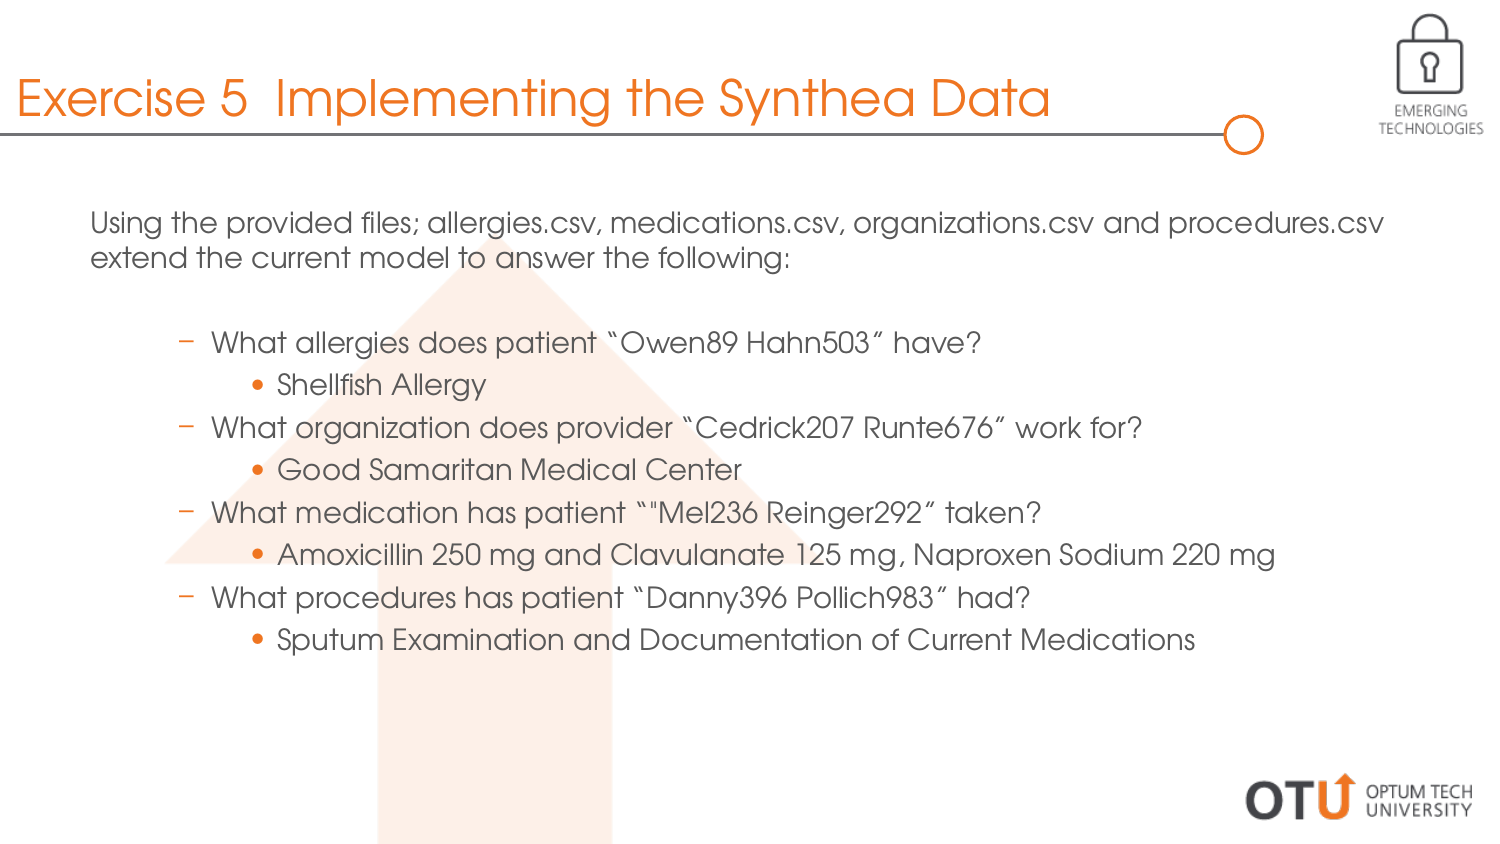

Exercise 5  Implementing the Synthea Data
Using the provided files; allergies.csv, medications.csv, organizations.csv and procedures.csv extend the current model to answer the following:

What allergies does patient “Owen89 Hahn503” have?
Shellfish Allergy
What organization does provider “Cedrick207 Runte676” work for?
Good Samaritan Medical Center
What medication has patient “"Mel236 Reinger292” taken?
Amoxicillin 250 mg and Clavulanate 125 mg, Naproxen Sodium 220 mg
What procedures has patient “Danny396 Pollich983” had?
Sputum Examination and Documentation of Current Medications